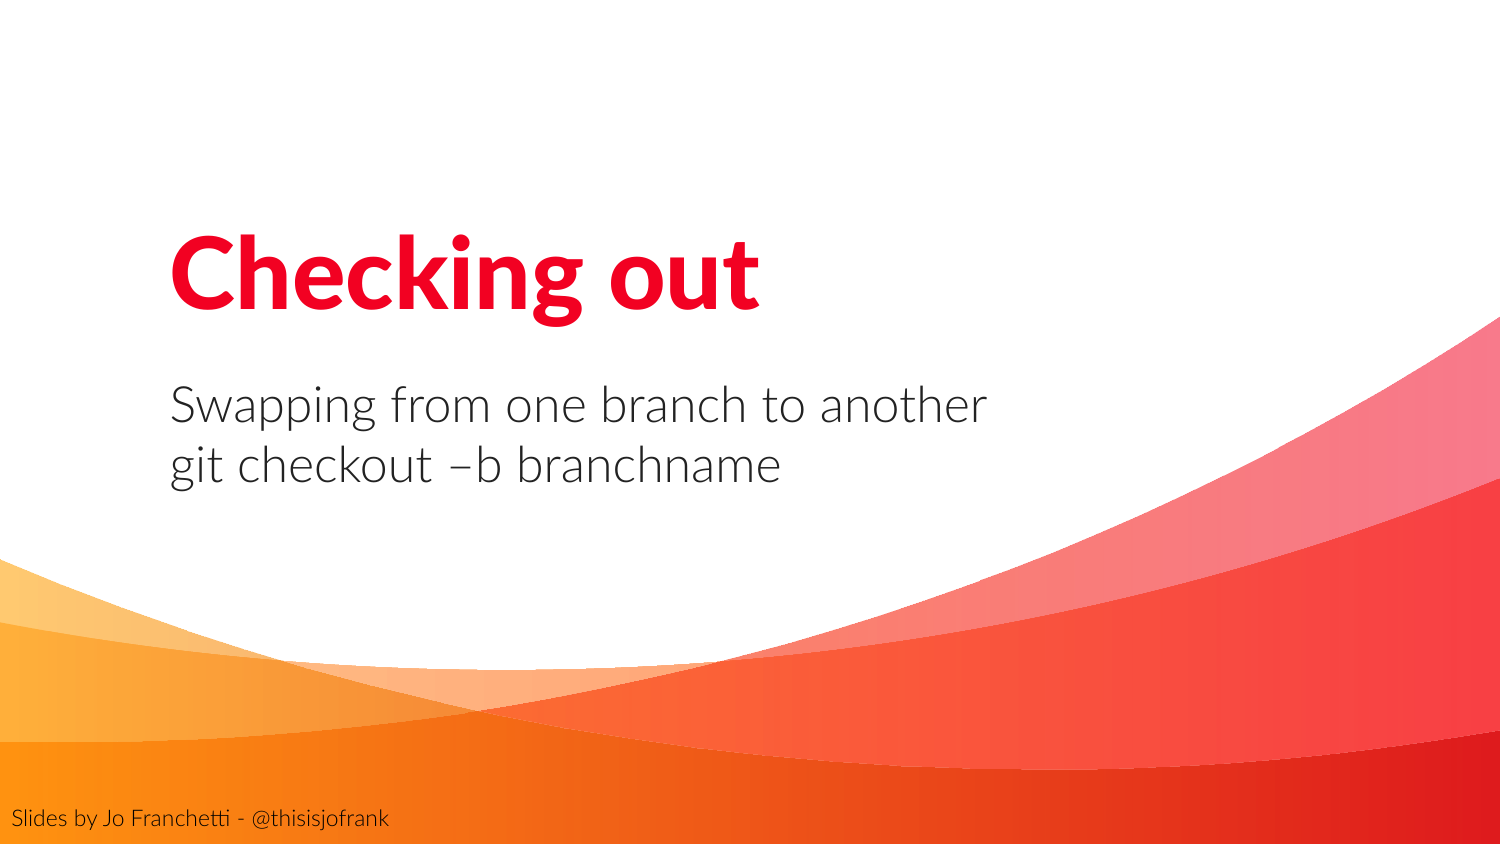

# Checking out

Swapping from one branch to another
git checkout –b branchname